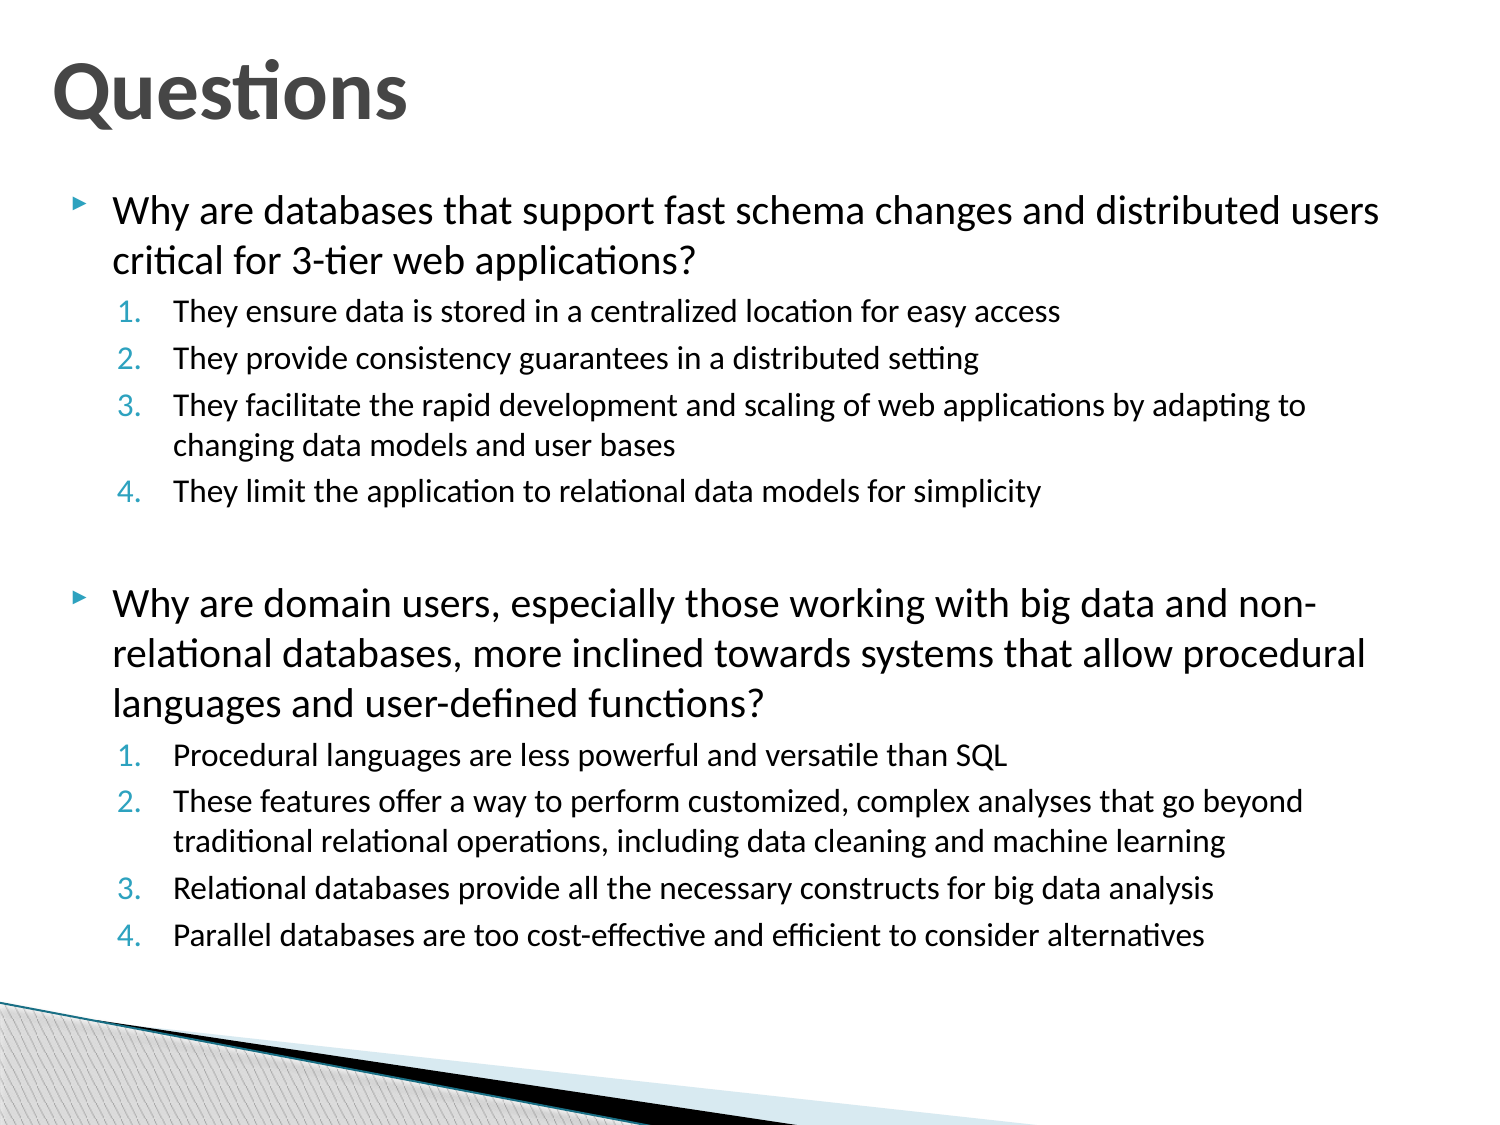

# Questions
Why are databases that support fast schema changes and distributed users critical for 3-tier web applications?
They ensure data is stored in a centralized location for easy access
They provide consistency guarantees in a distributed setting
They facilitate the rapid development and scaling of web applications by adapting to changing data models and user bases
They limit the application to relational data models for simplicity

Why are domain users, especially those working with big data and non-relational databases, more inclined towards systems that allow procedural languages and user-defined functions?
Procedural languages are less powerful and versatile than SQL
These features offer a way to perform customized, complex analyses that go beyond traditional relational operations, including data cleaning and machine learning
Relational databases provide all the necessary constructs for big data analysis
Parallel databases are too cost-effective and efficient to consider alternatives